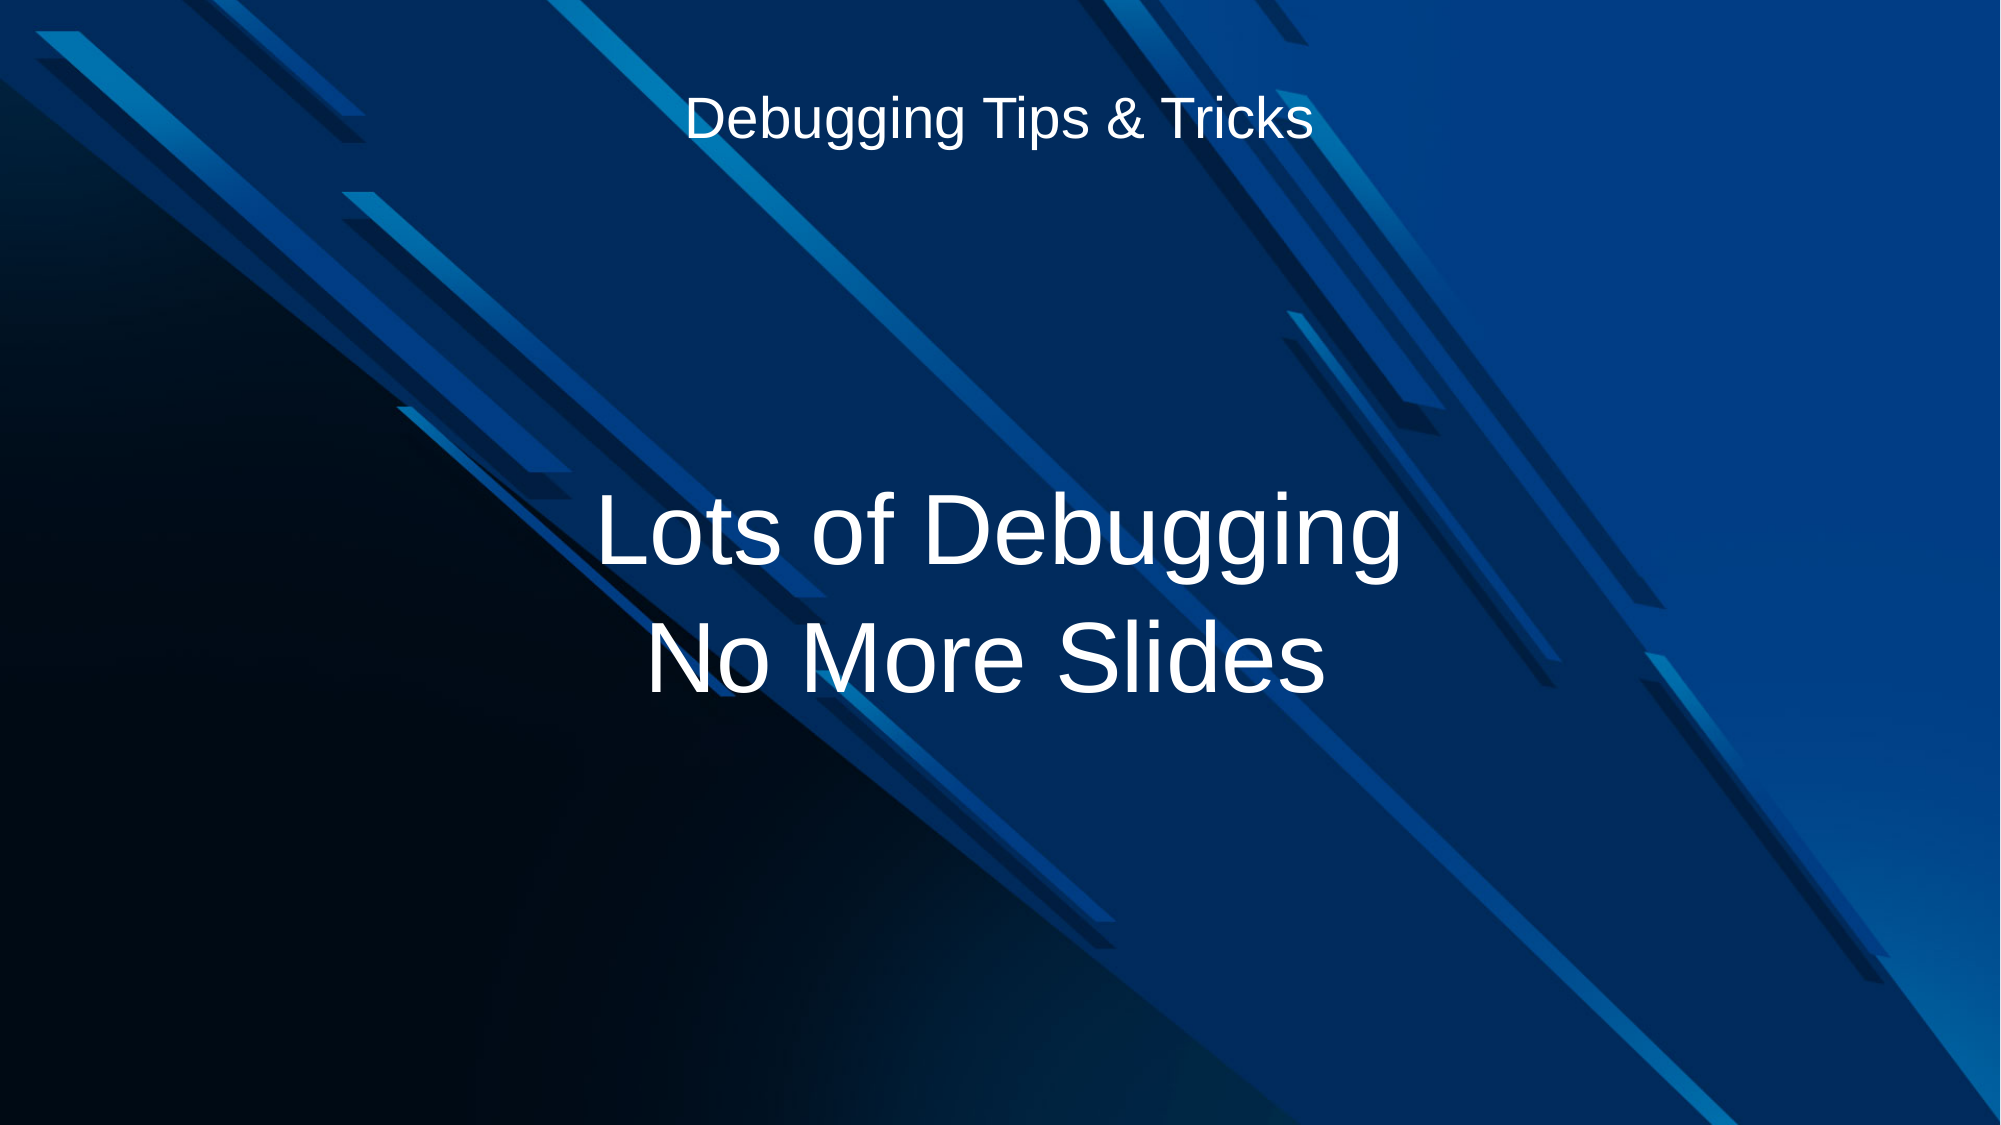

# Debugging Tips & Tricks
Lots of Debugging
No More Slides